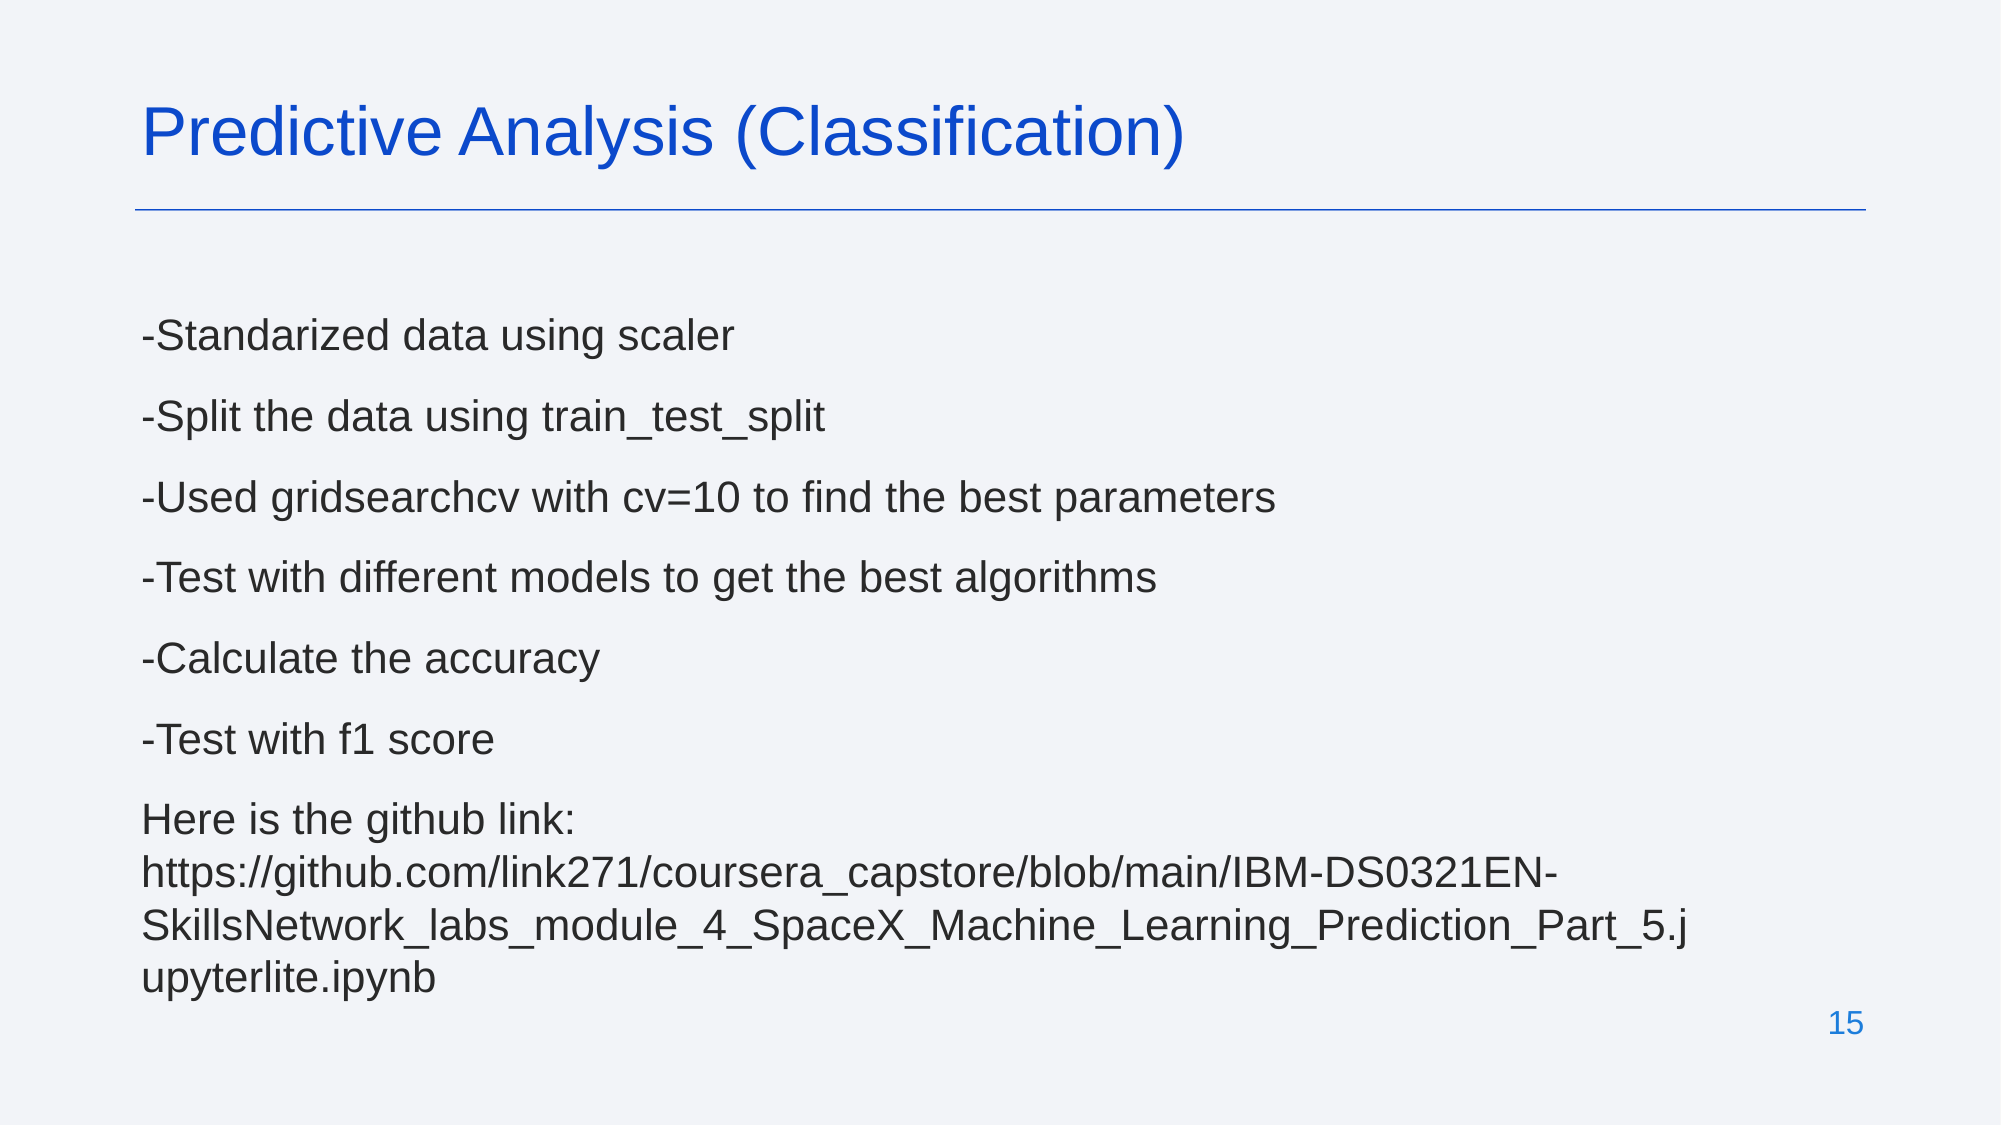

Predictive Analysis (Classification)
-Standarized data using scaler
-Split the data using train_test_split
-Used gridsearchcv with cv=10 to find the best parameters
-Test with different models to get the best algorithms
-Calculate the accuracy
-Test with f1 score
Here is the github link: https://github.com/link271/coursera_capstore/blob/main/IBM-DS0321EN-SkillsNetwork_labs_module_4_SpaceX_Machine_Learning_Prediction_Part_5.jupyterlite.ipynb

15